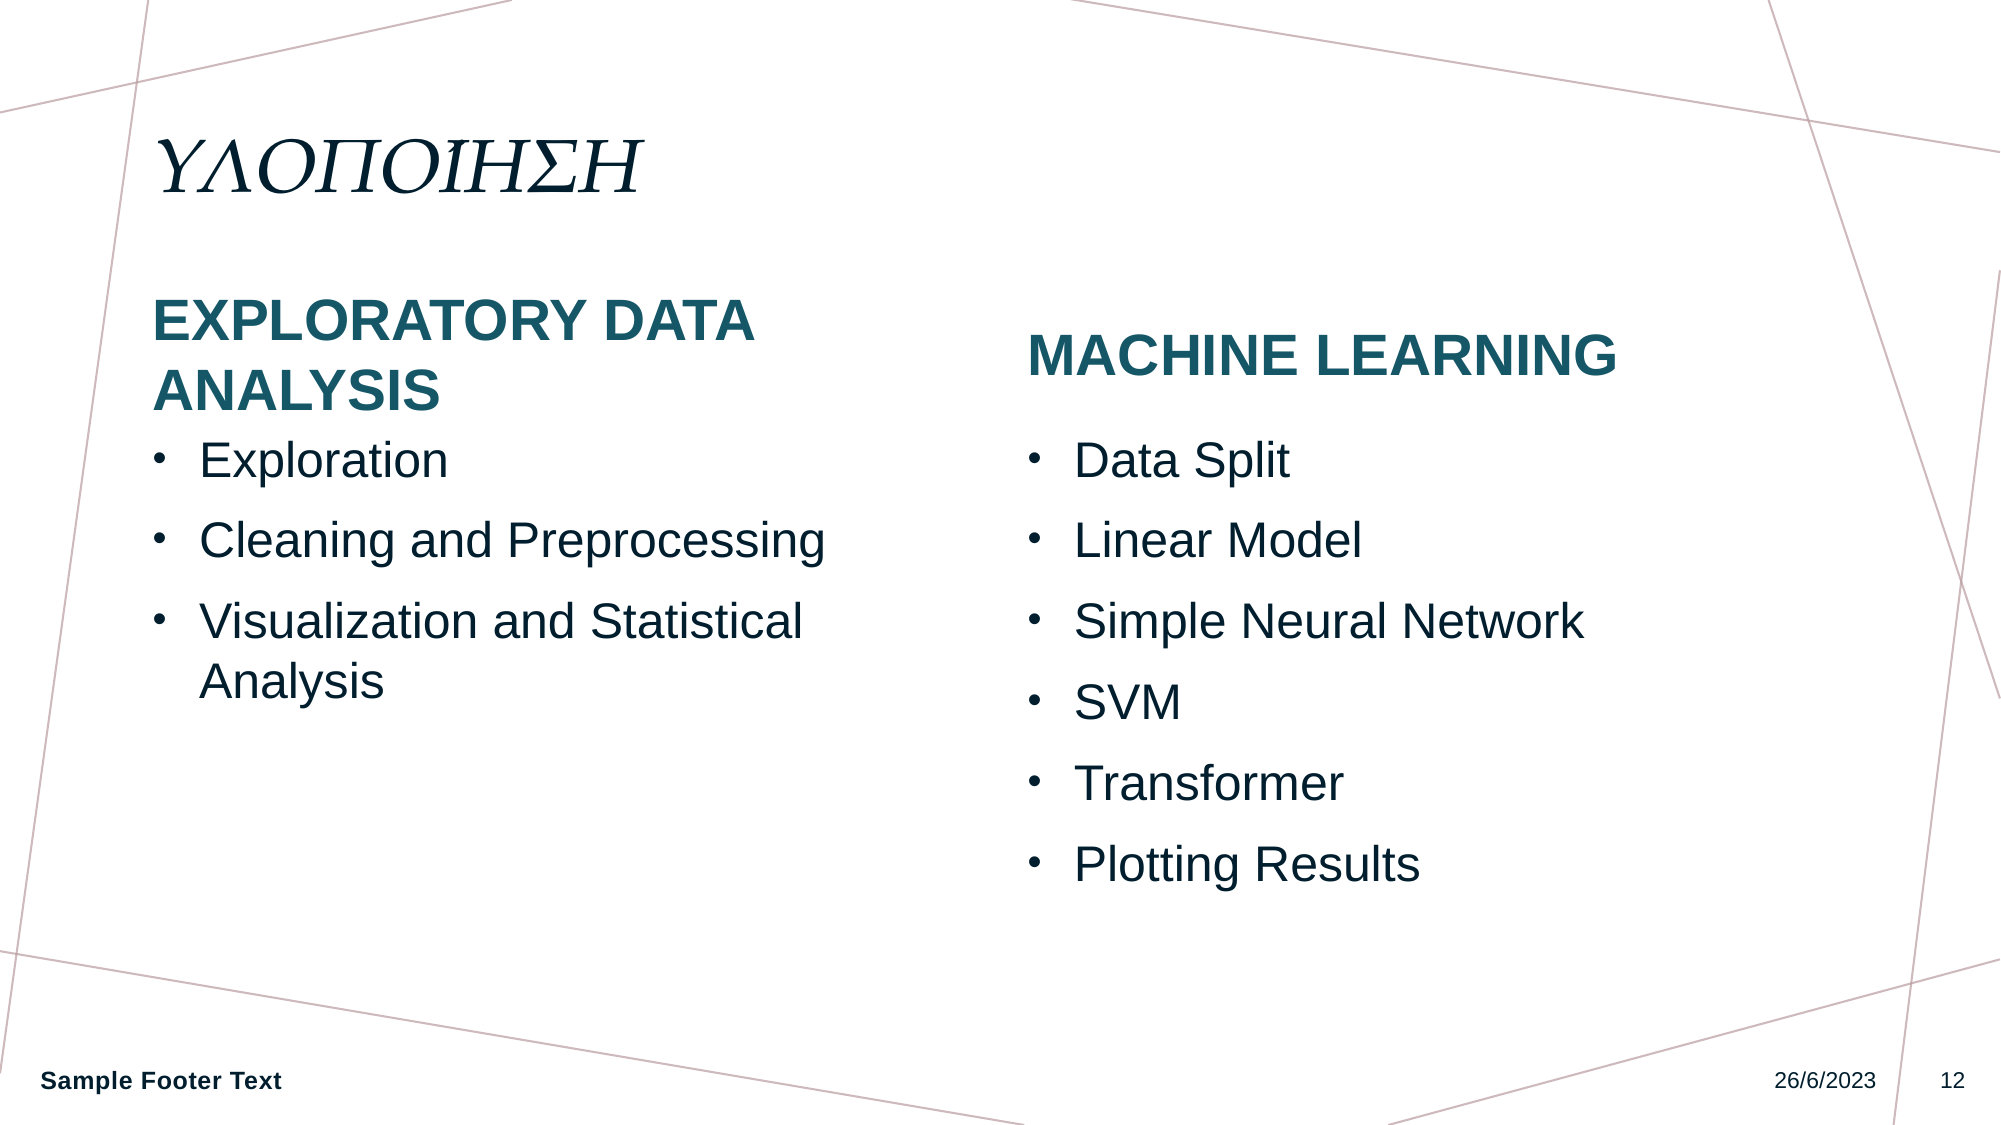

# υλοποίηση
Exploratory data analysis
Machine learning
Exploration
Cleaning and Preprocessing
Visualization and Statistical Analysis
Data Split
Linear Model
Simple Neural Network
SVM
Transformer
Plotting Results
Sample Footer Text
26/6/2023
12